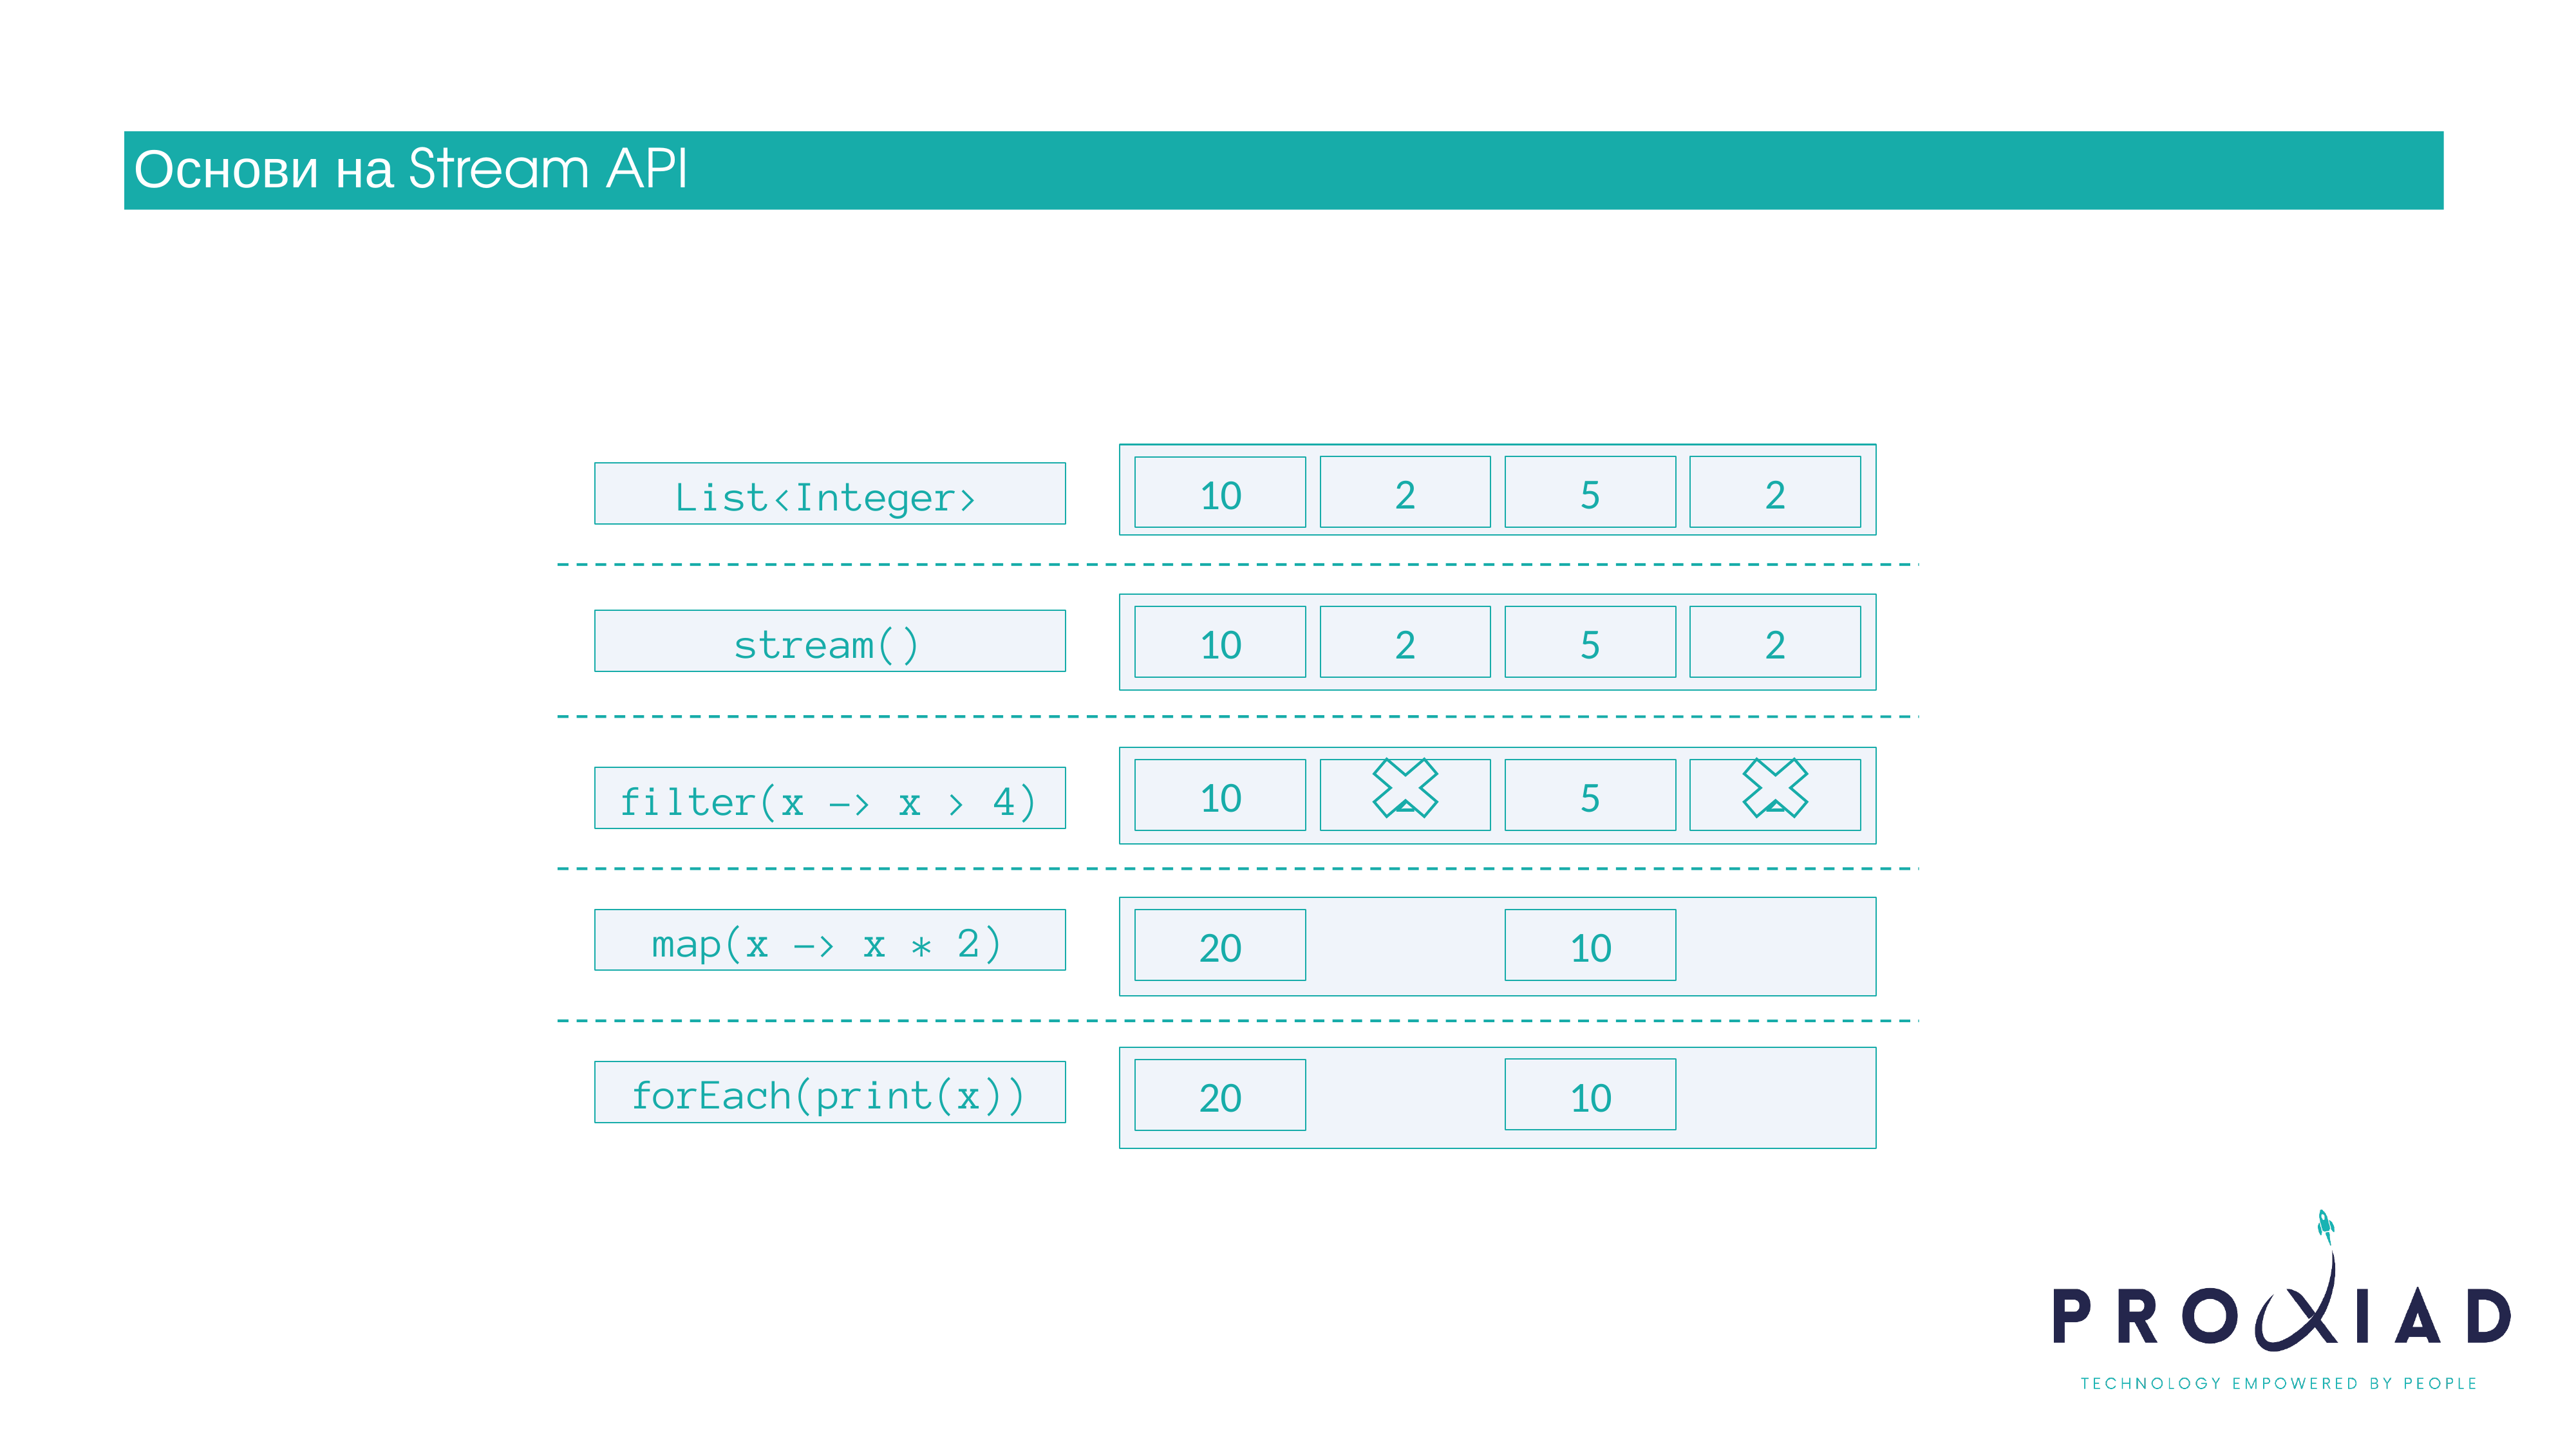

Основи на Stream API

2
5
2
10
List<Integer>

2
5
2
10
stream()

2

2

5
10
filter(x -> x > 4)

map(x -> x * 2)
10
20

10
20
forEach(print(x))